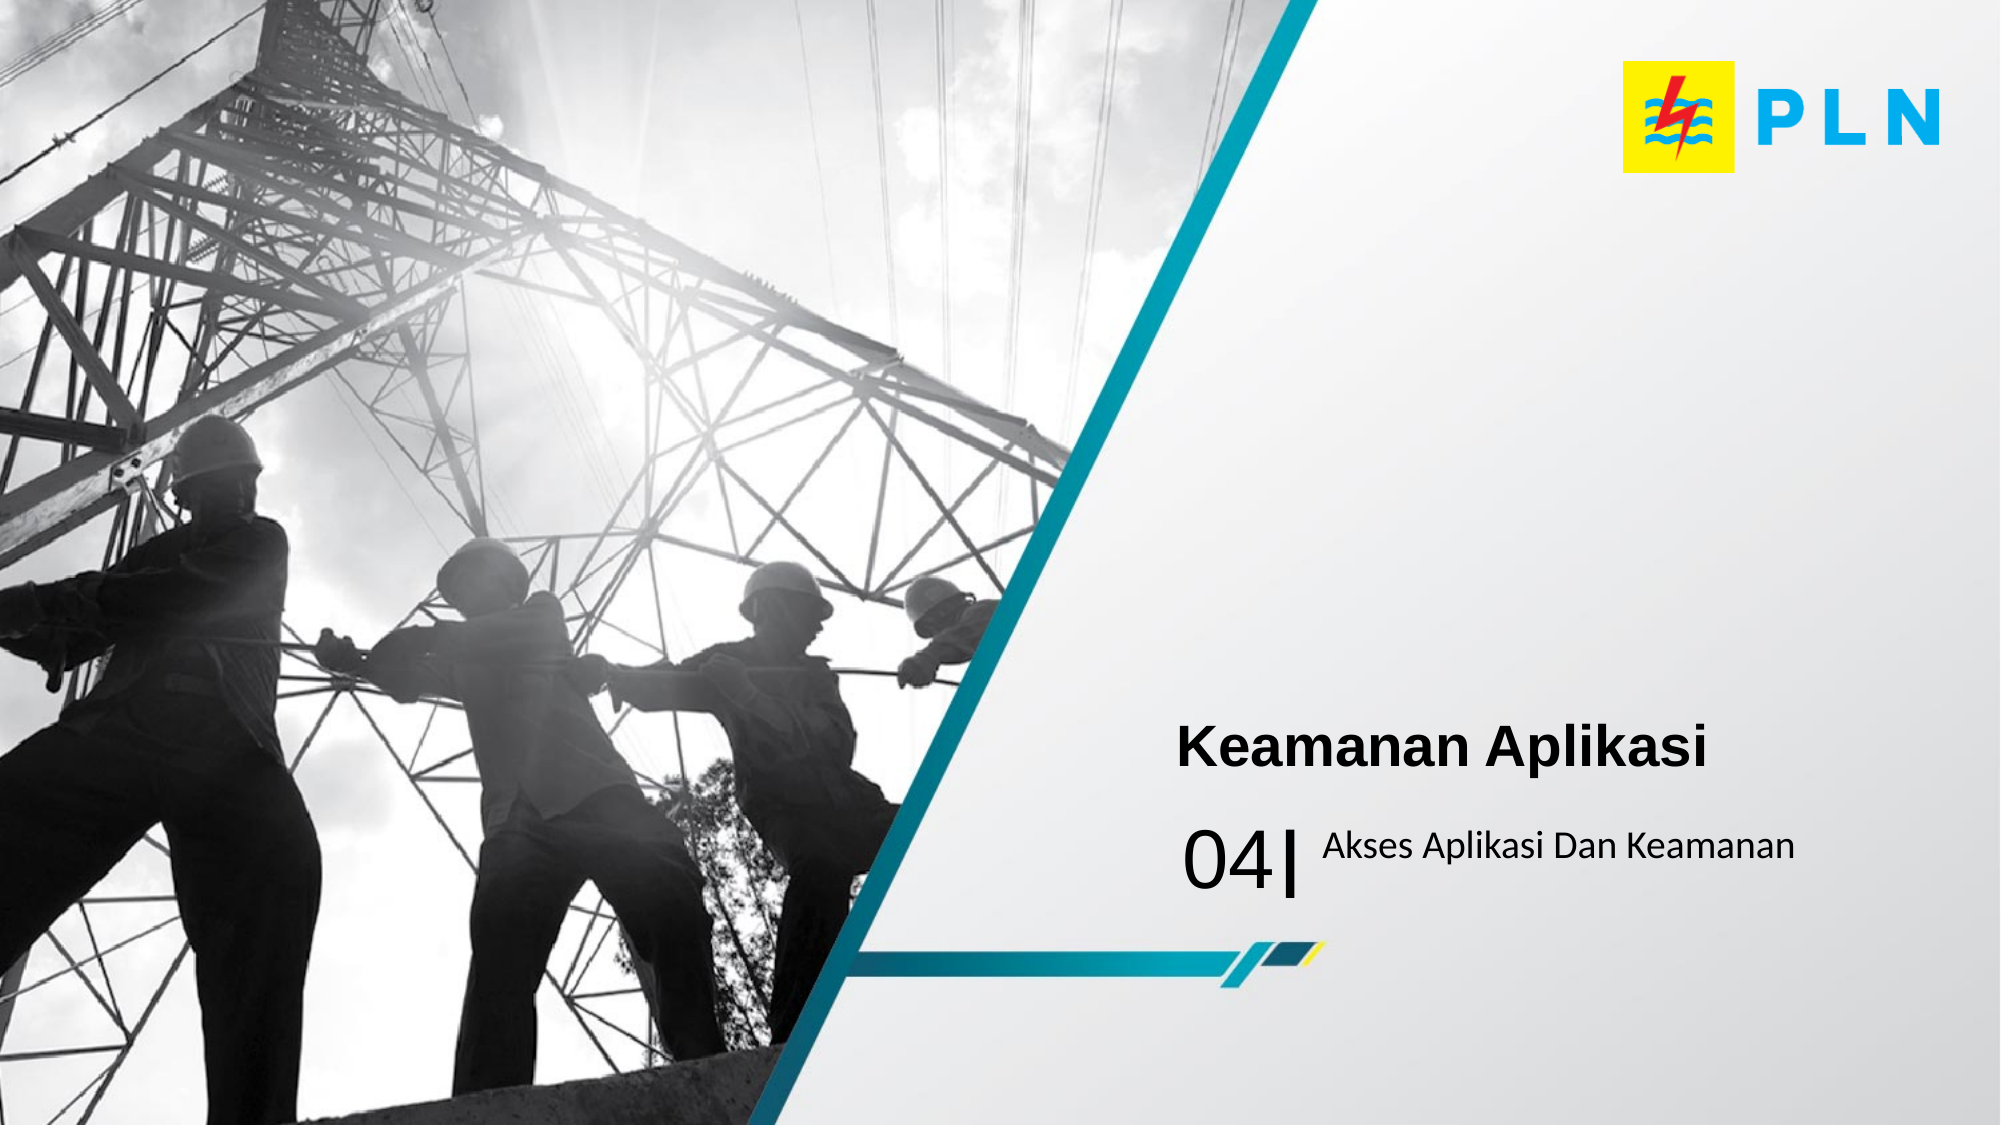

# Keamanan Aplikasi
04
Akses Aplikasi Dan Keamanan